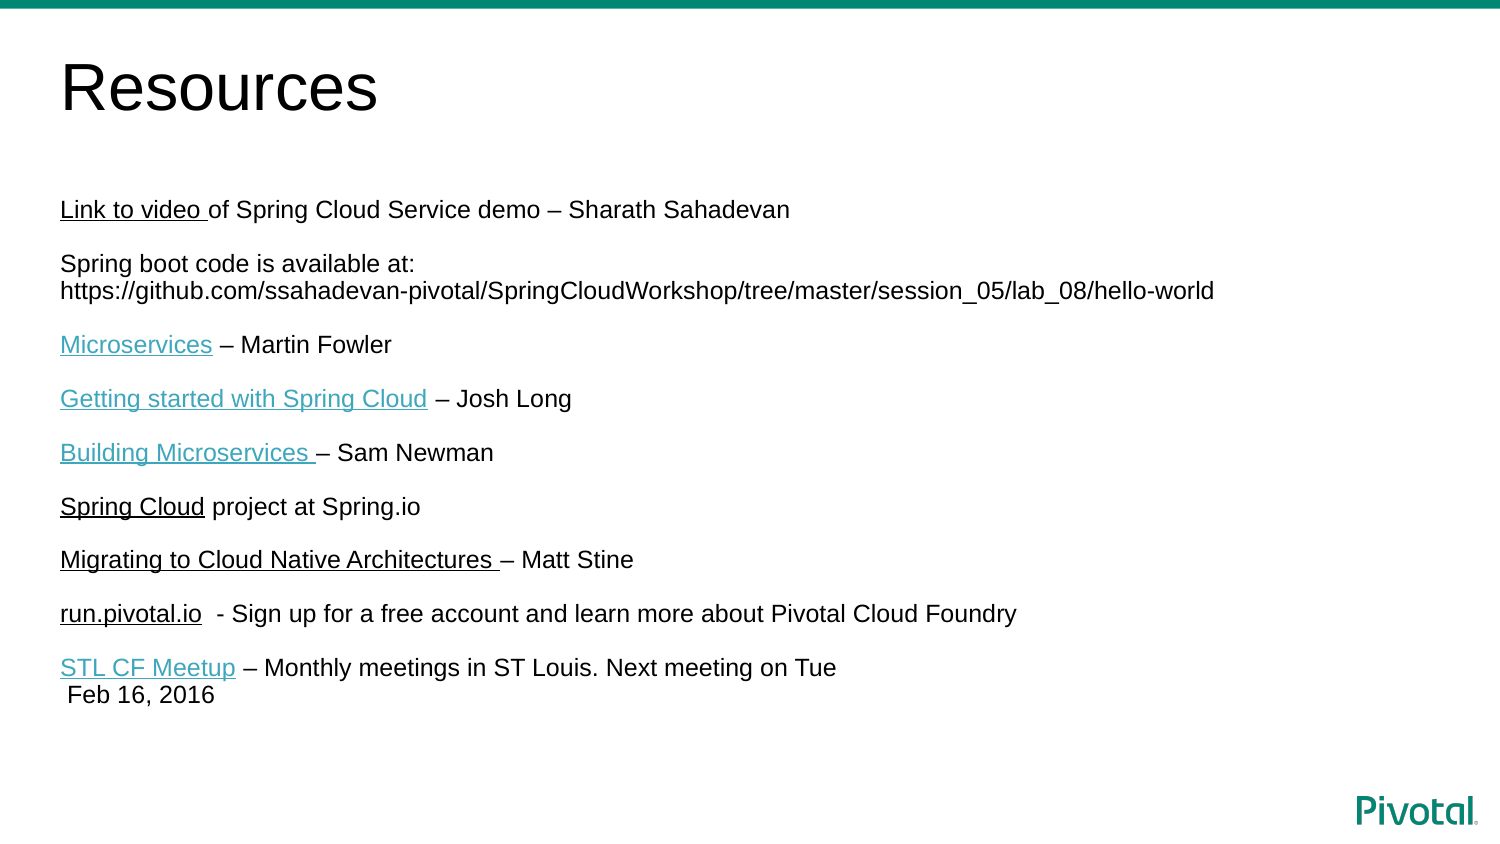

# Resources Link to video of Spring Cloud Service demo – Sharath Sahadevan Spring boot code is available at: https://github.com/ssahadevan-pivotal/SpringCloudWorkshop/tree/master/session_05/lab_08/hello-world Microservices – Martin Fowler Getting started with Spring Cloud – Josh Long Building Microservices – Sam Newman Spring Cloud project at Spring.io Migrating to Cloud Native Architectures – Matt Stine run.pivotal.io  - Sign up for a free account and learn more about Pivotal Cloud Foundry STL CF Meetup – Monthly meetings in ST Louis. Next meeting on Tue Feb 16, 2016